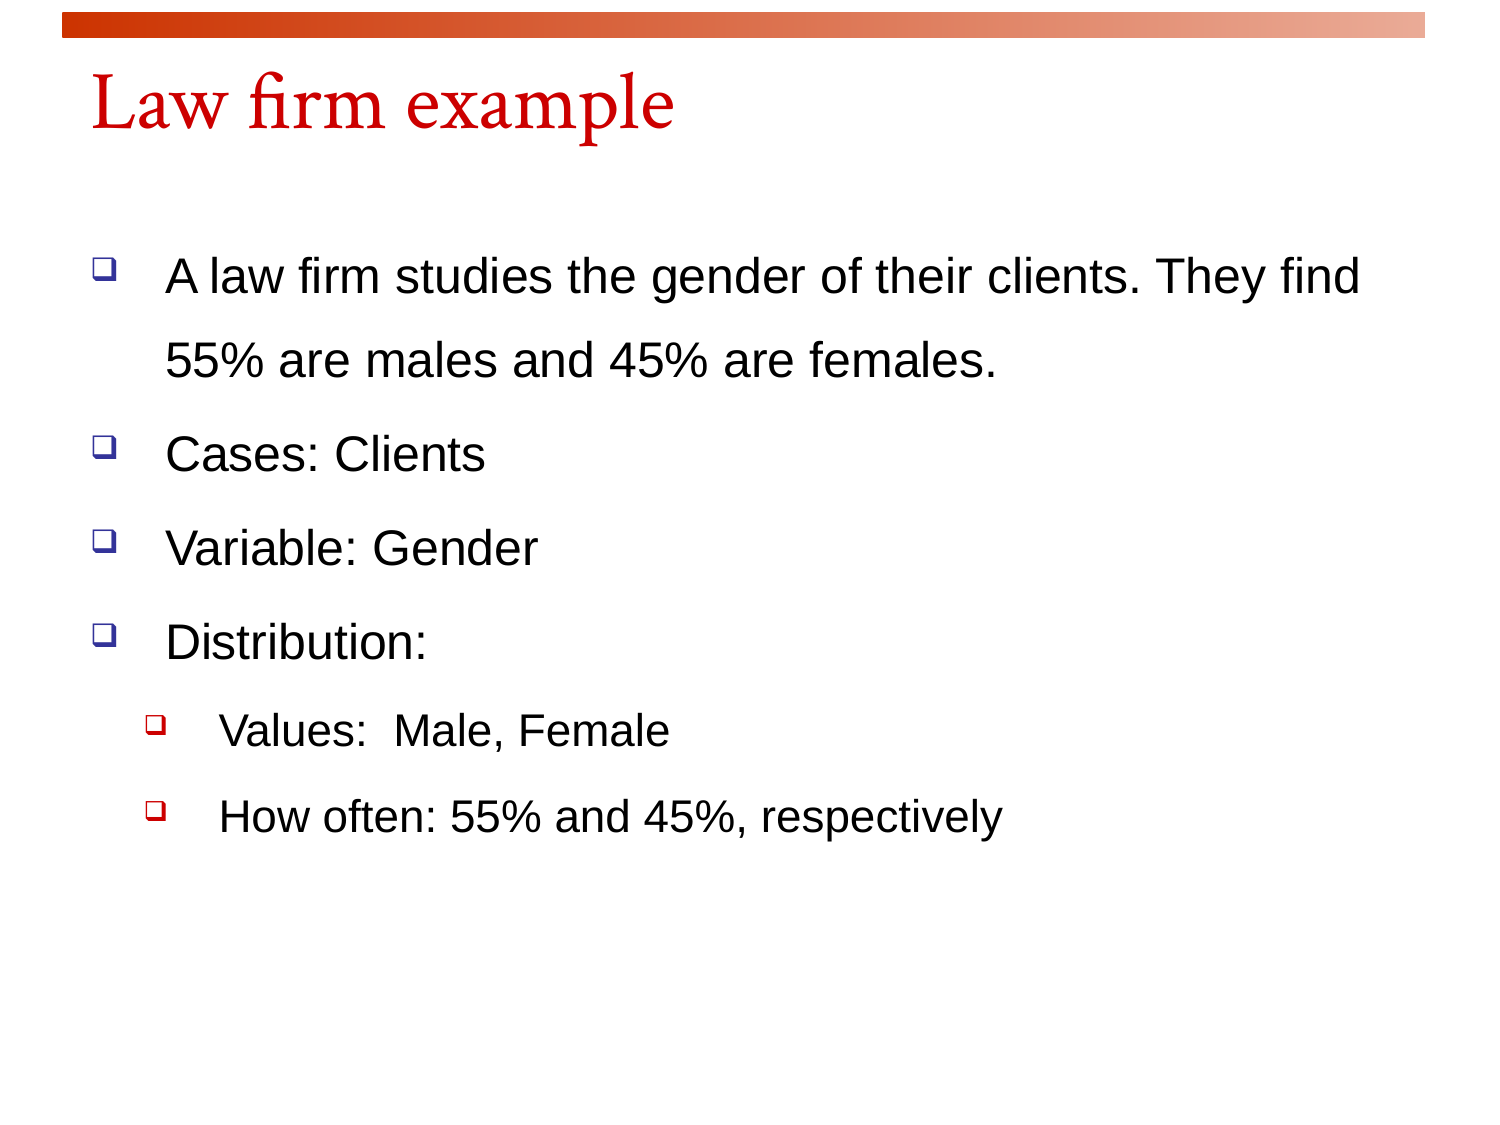

Law firm example
A law firm studies the gender of their clients. They find 55% are males and 45% are females.
Cases: Clients
Variable: Gender
Distribution:
Values:  Male, Female
How often: 55% and 45%, respectively